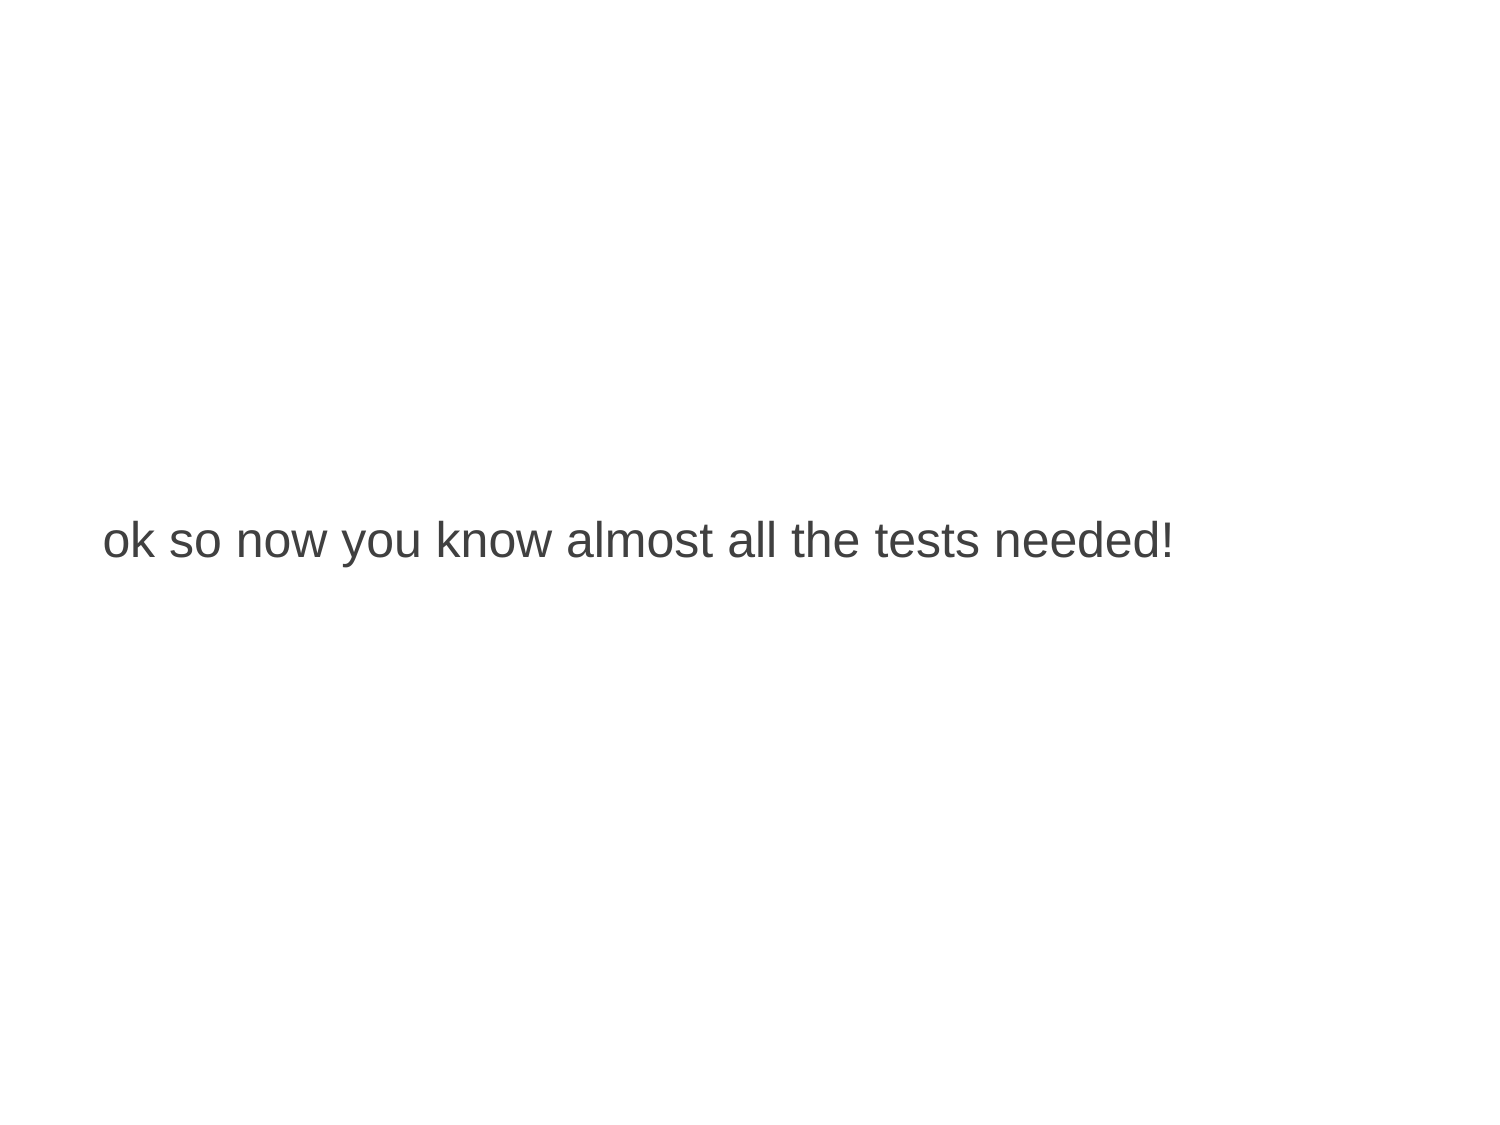

ok so now you know almost all the tests needed!